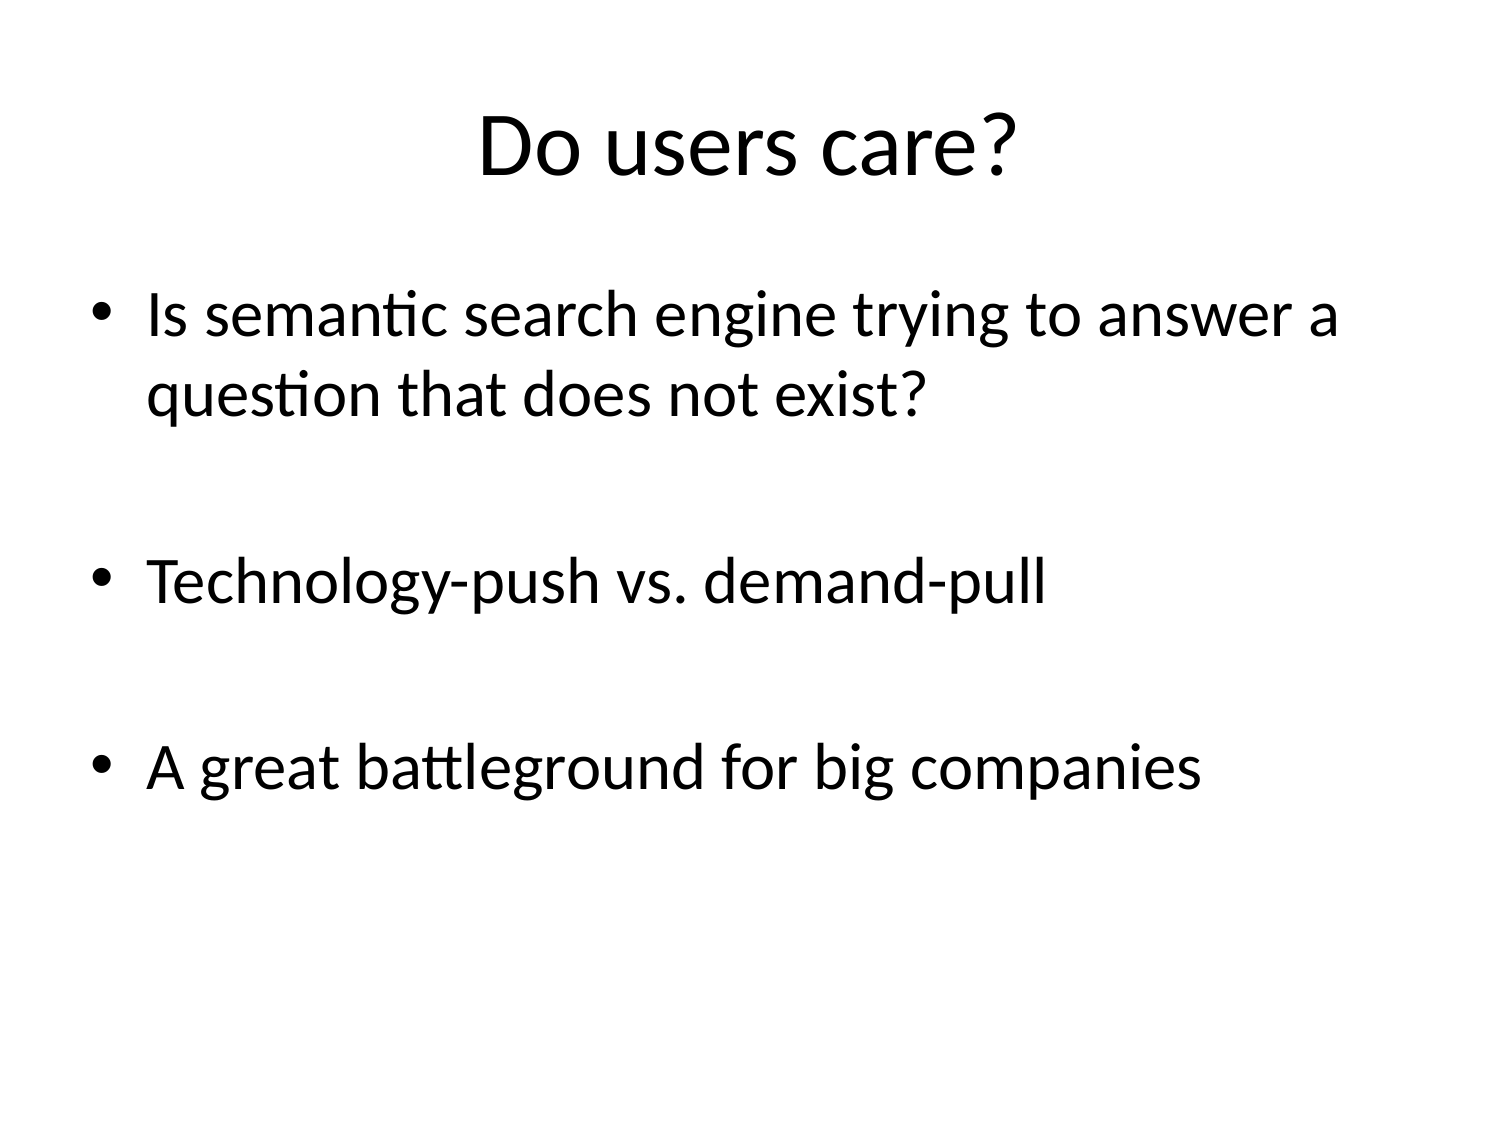

# Do users care?
Is semantic search engine trying to answer a question that does not exist?

Technology-push vs. demand-pull

A great battleground for big companies